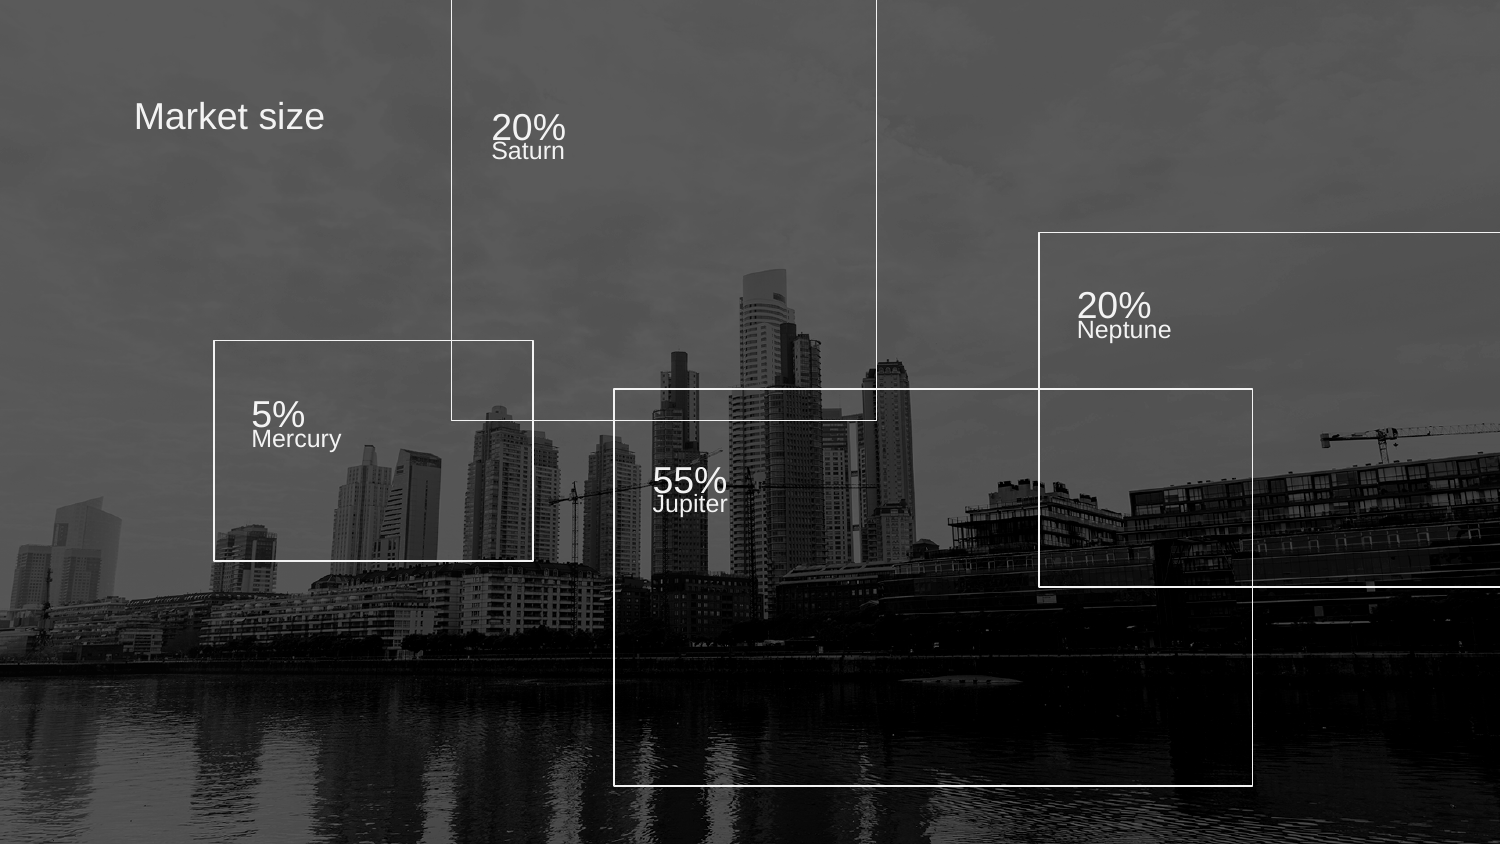

# Market size
20%
Saturn

20%
Neptune

5%

Mercury
55%
Jupiter